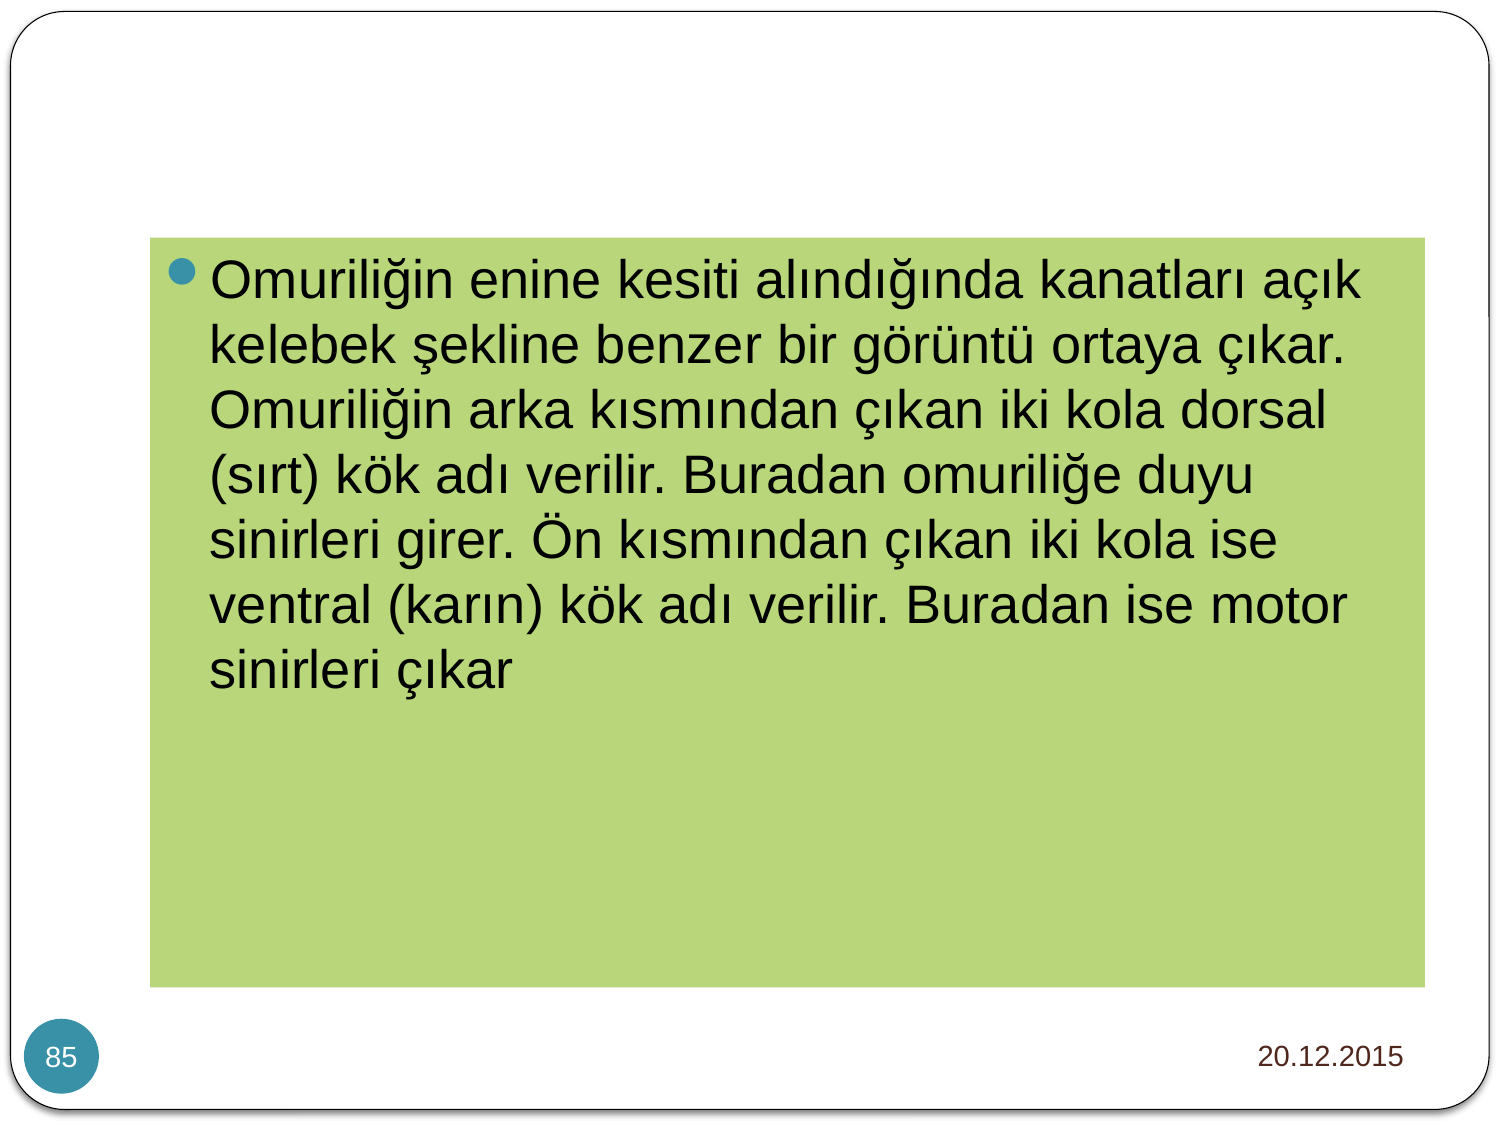

#
Omuriliğin enine kesiti alındığında kanatları açık kelebek şekline benzer bir görüntü ortaya çıkar. Omuriliğin arka kısmından çıkan iki kola dorsal (sırt) kök adı verilir. Buradan omuriliğe duyu sinirleri girer. Ön kısmından çıkan iki kola ise ventral (karın) kök adı verilir. Buradan ise motor sinirleri çıkar
20.12.2015
85